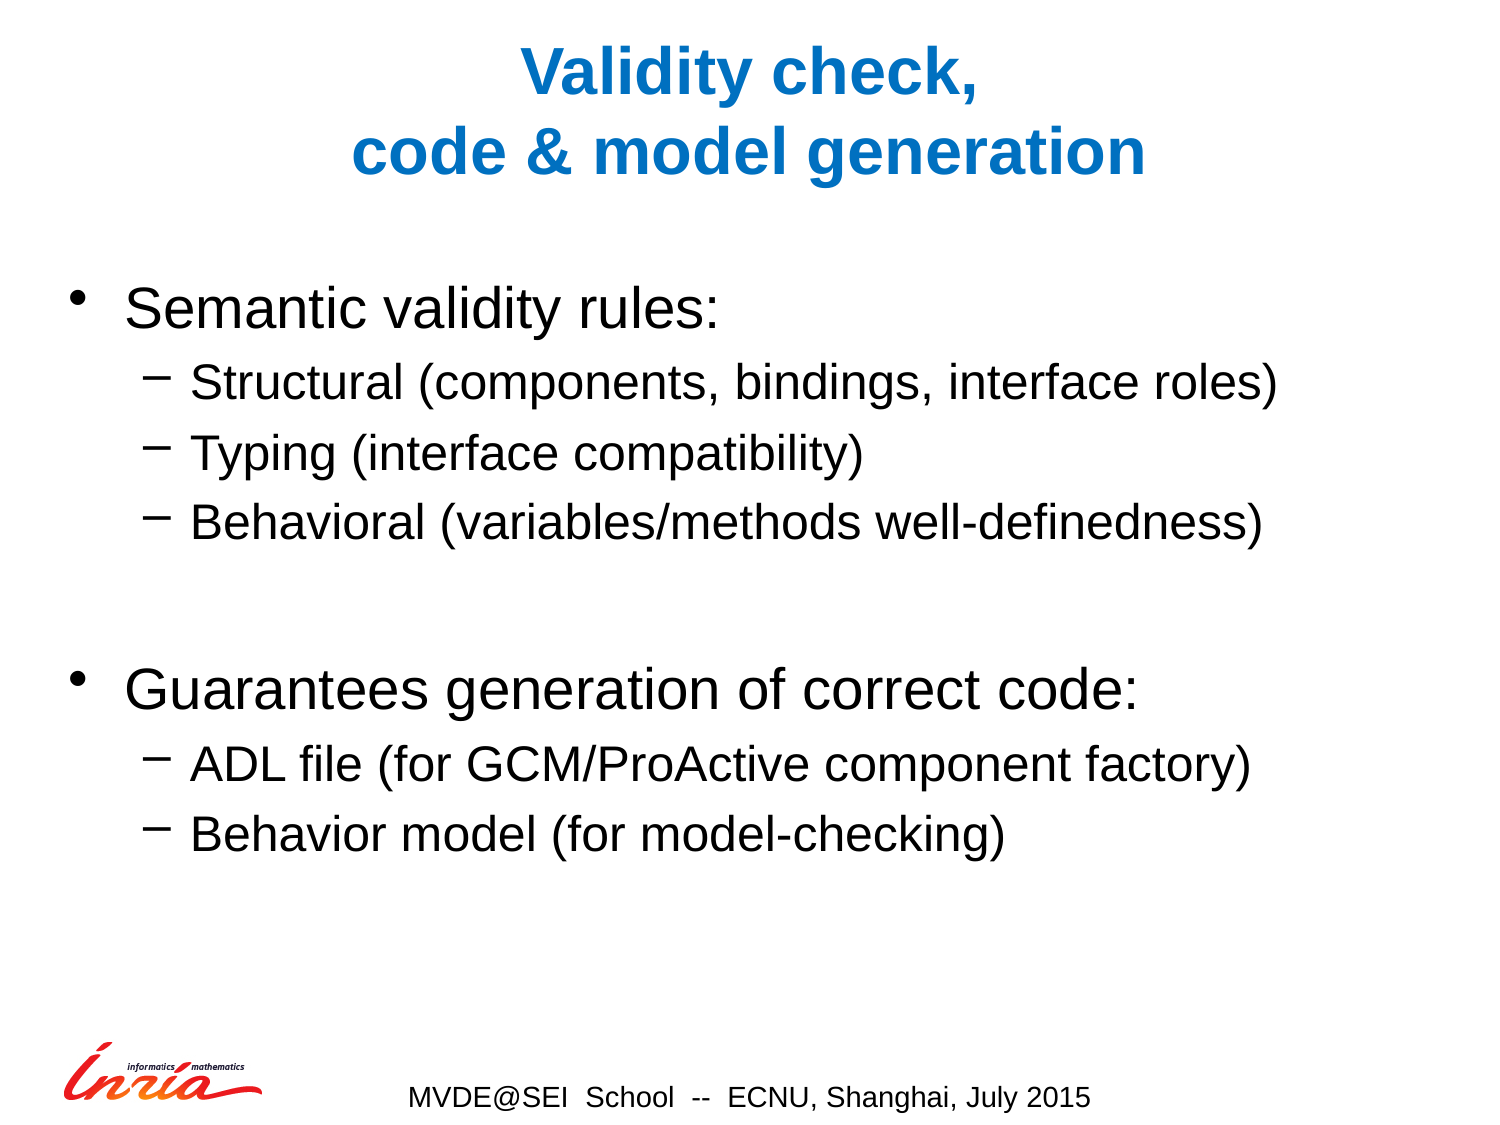

# Validity check, code & model generation
Semantic validity rules:
Structural (components, bindings, interface roles)
Typing (interface compatibility)
Behavioral (variables/methods well-definedness)

Guarantees generation of correct code:
ADL file (for GCM/ProActive component factory)
Behavior model (for model-checking)
MVDE@SEI  School  --  ECNU, Shanghai, July 2015